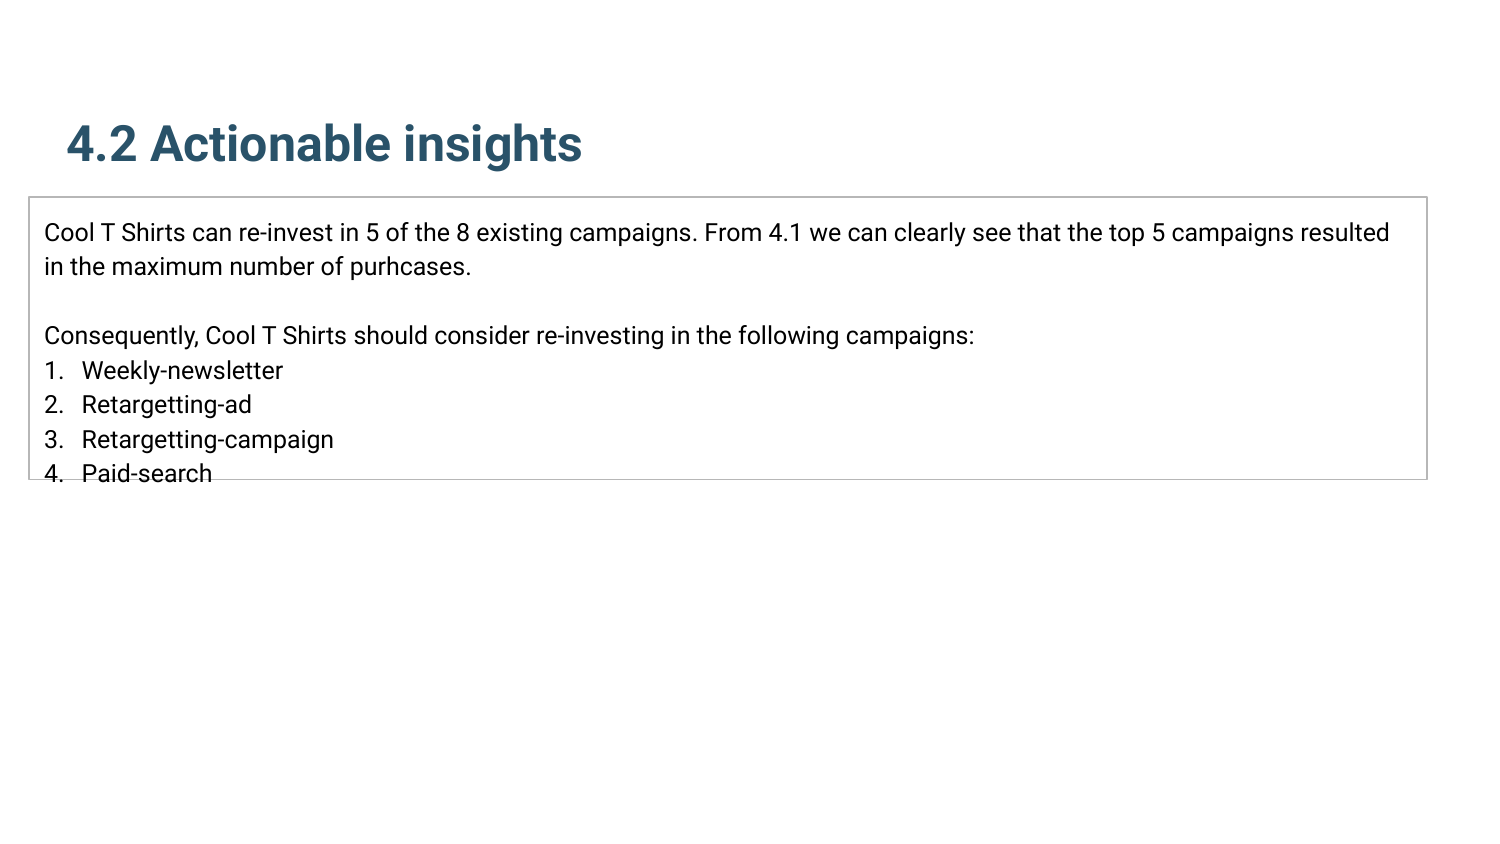

4.2 Actionable insights
Cool T Shirts can re-invest in 5 of the 8 existing campaigns. From 4.1 we can clearly see that the top 5 campaigns resulted in the maximum number of purhcases.

Consequently, Cool T Shirts should consider re-investing in the following campaigns:
Weekly-newsletter
Retargetting-ad
Retargetting-campaign
Paid-search